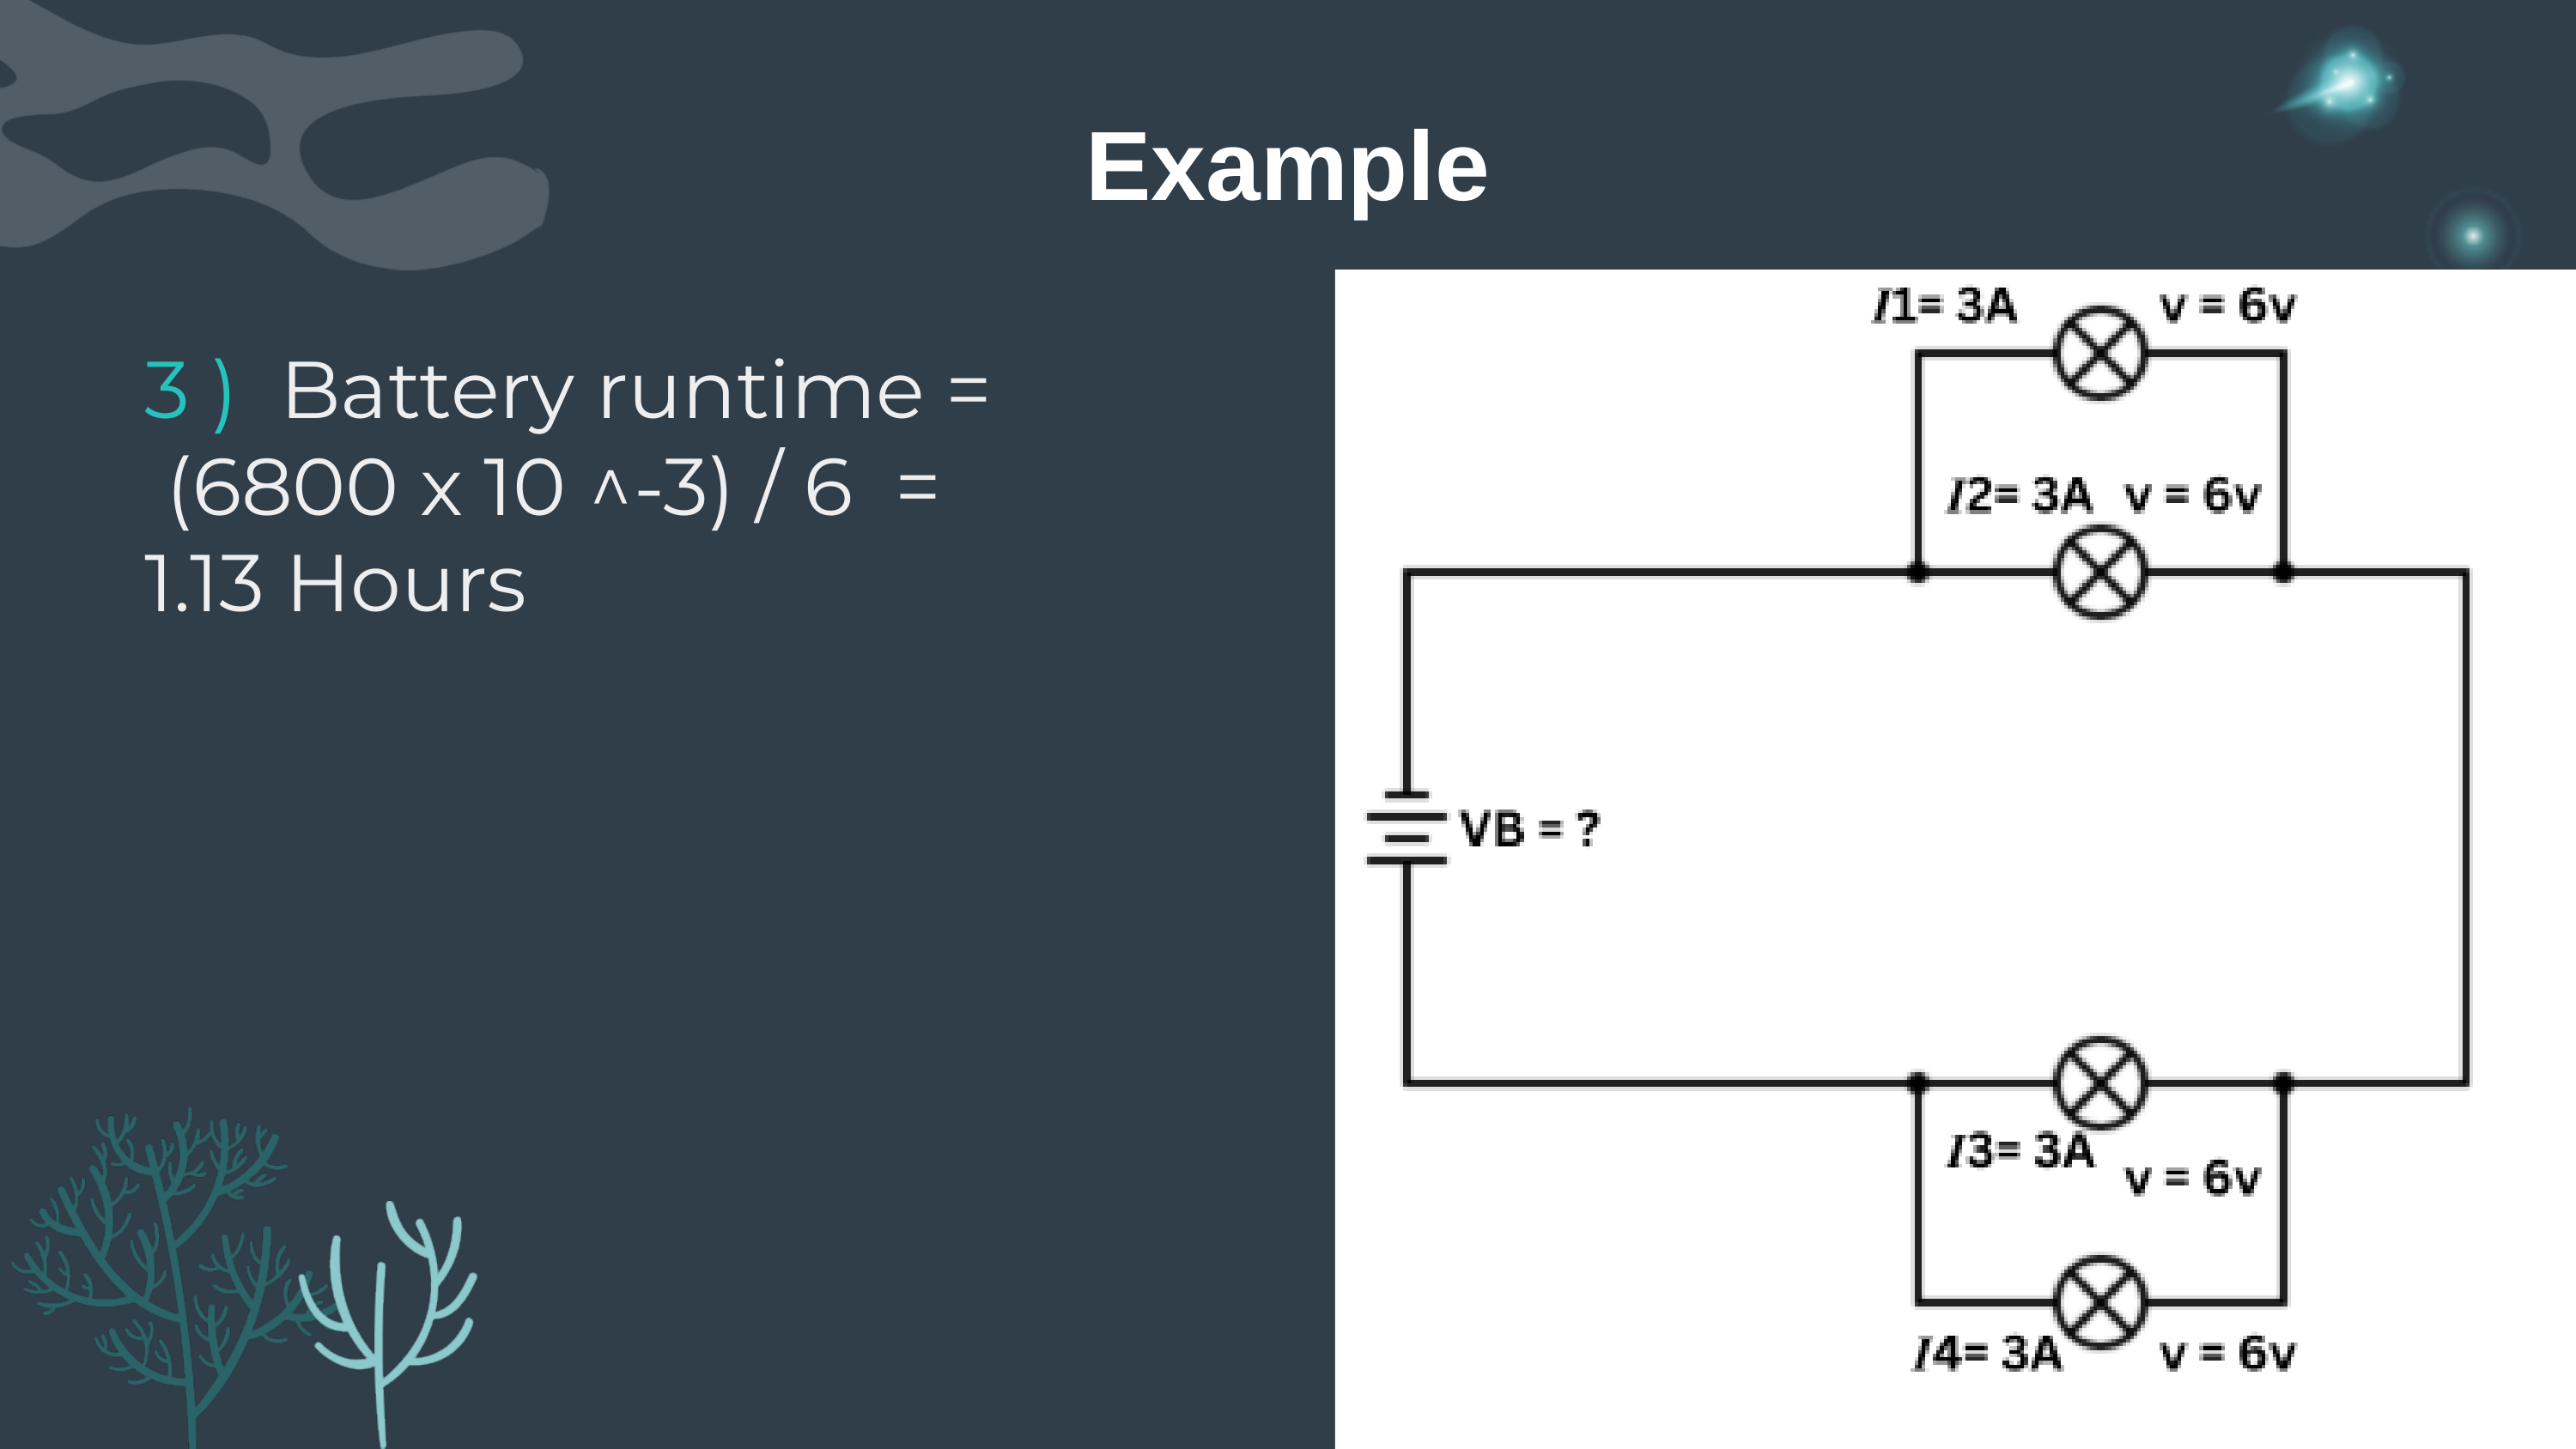

Example

3 )  Battery runtime =
 (6800 x 10 ^-3) / 6  =
1.13 Hours